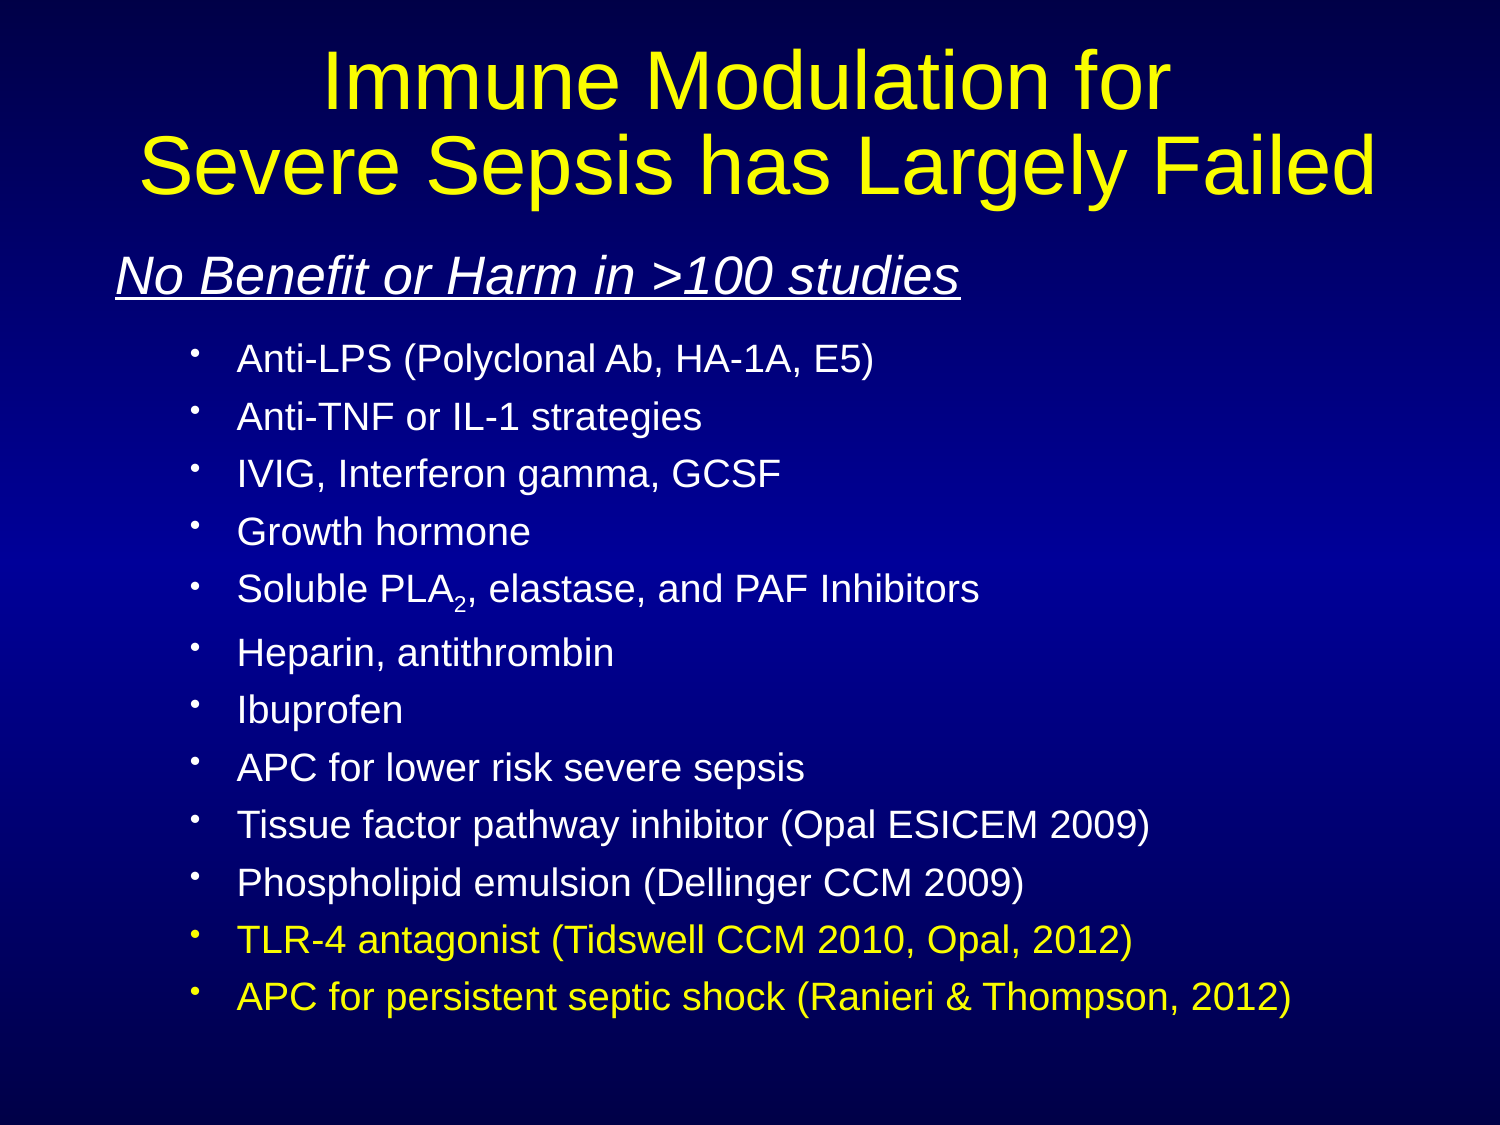

Immune Modulation for
Severe Sepsis has Largely Failed
No Benefit or Harm in >100 studies

Anti-LPS (Polyclonal Ab, HA-1A, E5)
Anti-TNF or IL-1 strategies
IVIG, Interferon gamma, GCSF
Growth hormone
Soluble PLA2, elastase, and PAF Inhibitors
Heparin, antithrombin
Ibuprofen
APC for lower risk severe sepsis
Tissue factor pathway inhibitor (Opal ESICEM 2009)
Phospholipid emulsion (Dellinger CCM 2009)
TLR-4 antagonist (Tidswell CCM 2010, Opal, 2012)
APC for persistent septic shock (Ranieri & Thompson, 2012)